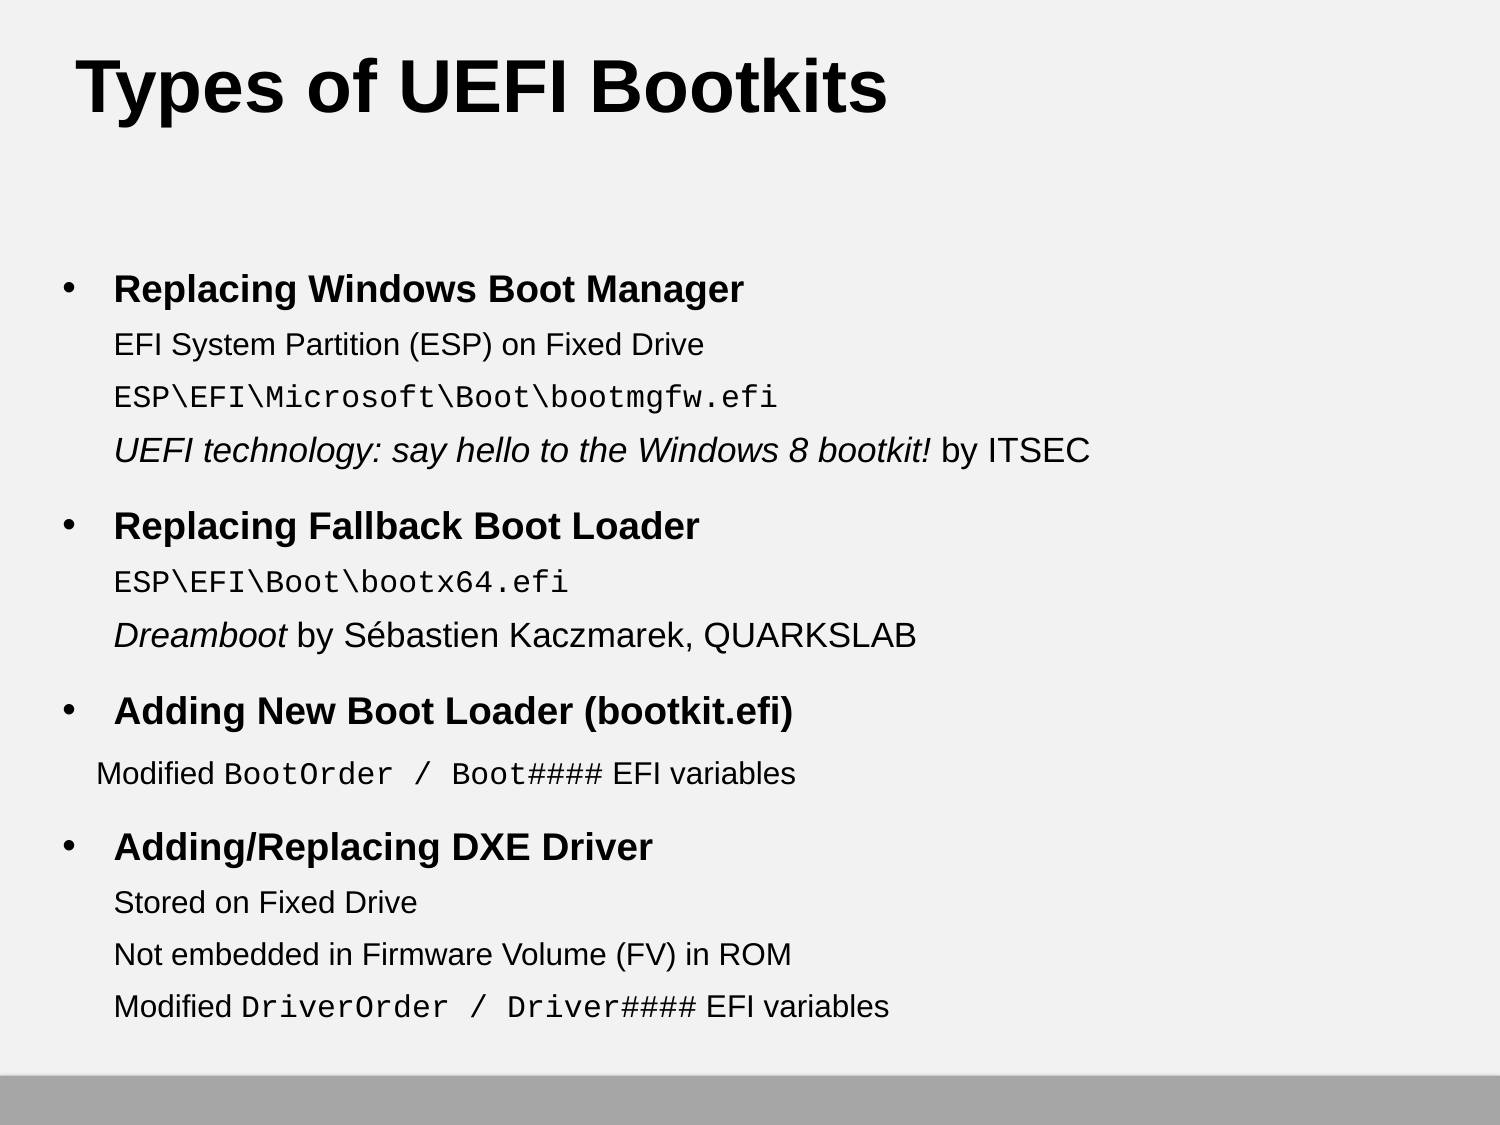

# Types of UEFI Bootkits
Replacing Windows Boot Manager
EFI System Partition (ESP) on Fixed Drive
ESP\EFI\Microsoft\Boot\bootmgfw.efi
UEFI technology: say hello to the Windows 8 bootkit! by ITSEC
Replacing Fallback Boot Loader
ESP\EFI\Boot\bootx64.efi
Dreamboot by Sébastien Kaczmarek, QUARKSLAB
Adding New Boot Loader (bootkit.efi)
Modified BootOrder / Boot#### EFI variables
Adding/Replacing DXE Driver
Stored on Fixed Drive
Not embedded in Firmware Volume (FV) in ROM
Modified DriverOrder / Driver#### EFI variables